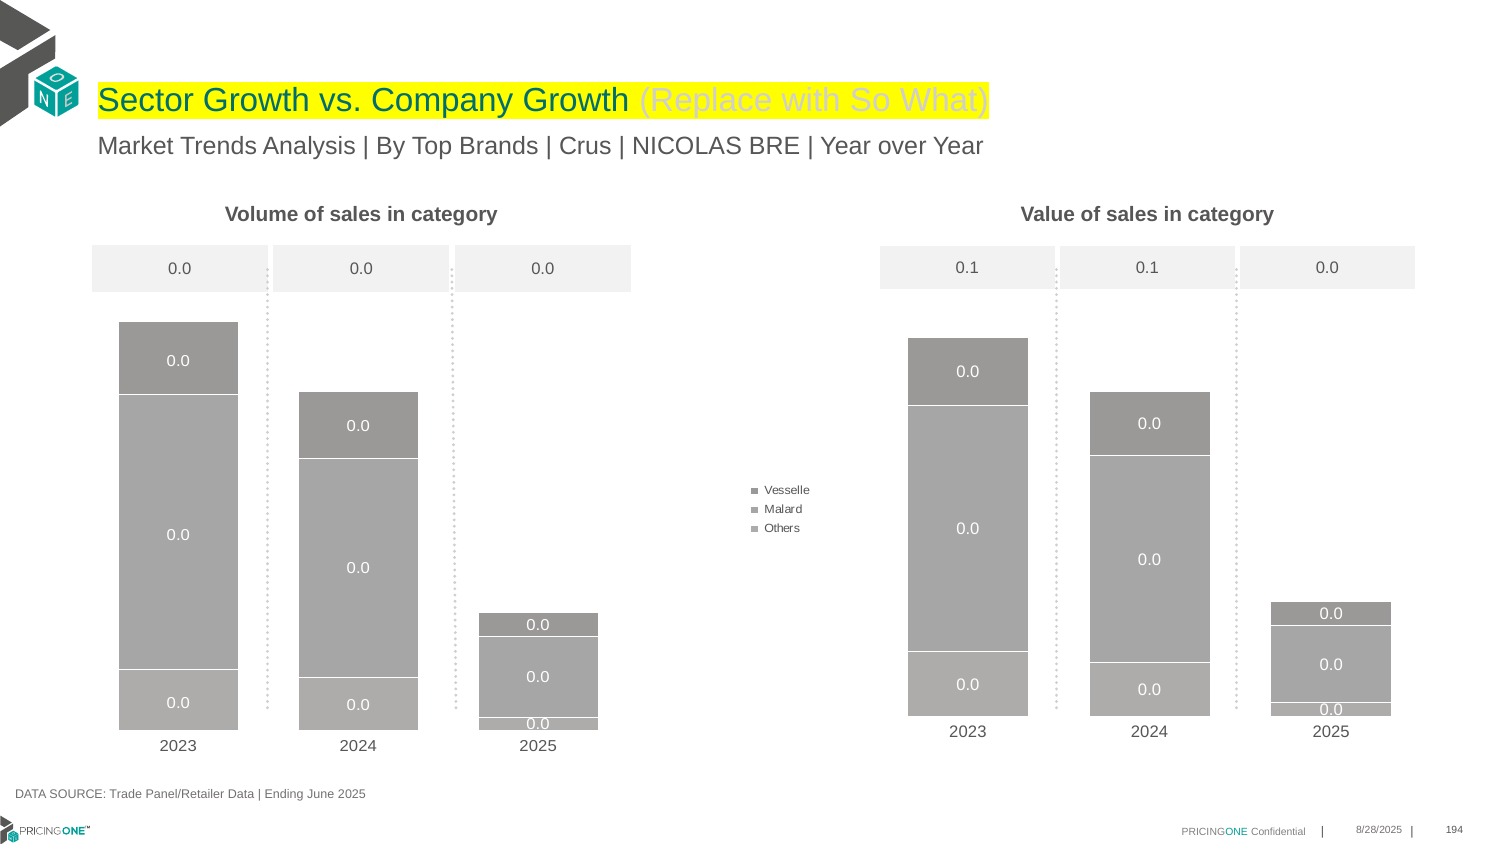

# Sector Growth vs. Company Growth (Replace with So What)
Market Trends Analysis | By Top Brands | Crus | NICOLAS BRE | Year over Year
| Value of sales in category |  |  |
| --- | --- | --- |
| 0.1 | 0.1 | 0.0 |
| Volume of sales in category |  |  |
| --- | --- | --- |
| 0.0 | 0.0 | 0.0 |

### Chart

| Category | Others | Malard | Vesselle |
|---|---|---|---|
| 2023 | 0.012258 | 0.047161 | 0.012995 |
| 2024 | 0.010257 | 0.039451 | 0.012298 |
| 2025 | 0.002635 | 0.01462 | 0.00471 |

### Chart

| Category | Others | Malard | Vesselle |
|---|---|---|---|
| 2023 | 0.000284 | 0.001267 | 0.000335 |
| 2024 | 0.000247 | 0.001009 | 0.000307 |
| 2025 | 6.3e-05 | 0.000371 | 0.000112 |
DATA SOURCE: Trade Panel/Retailer Data | Ending June 2025

8/28/2025
194